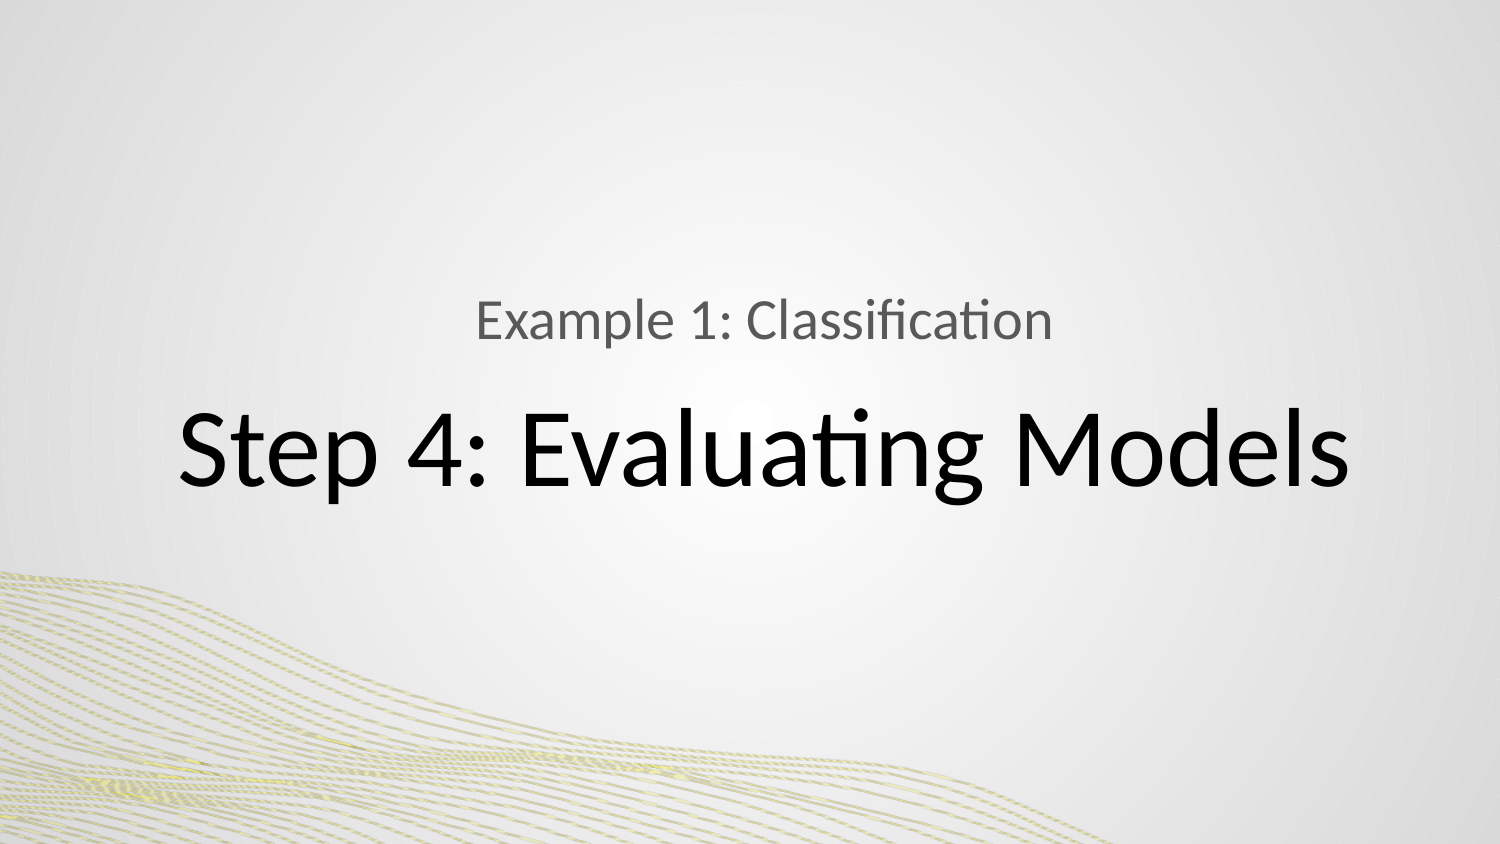

#
Example 1: Classification
Step 4: Evaluating Models